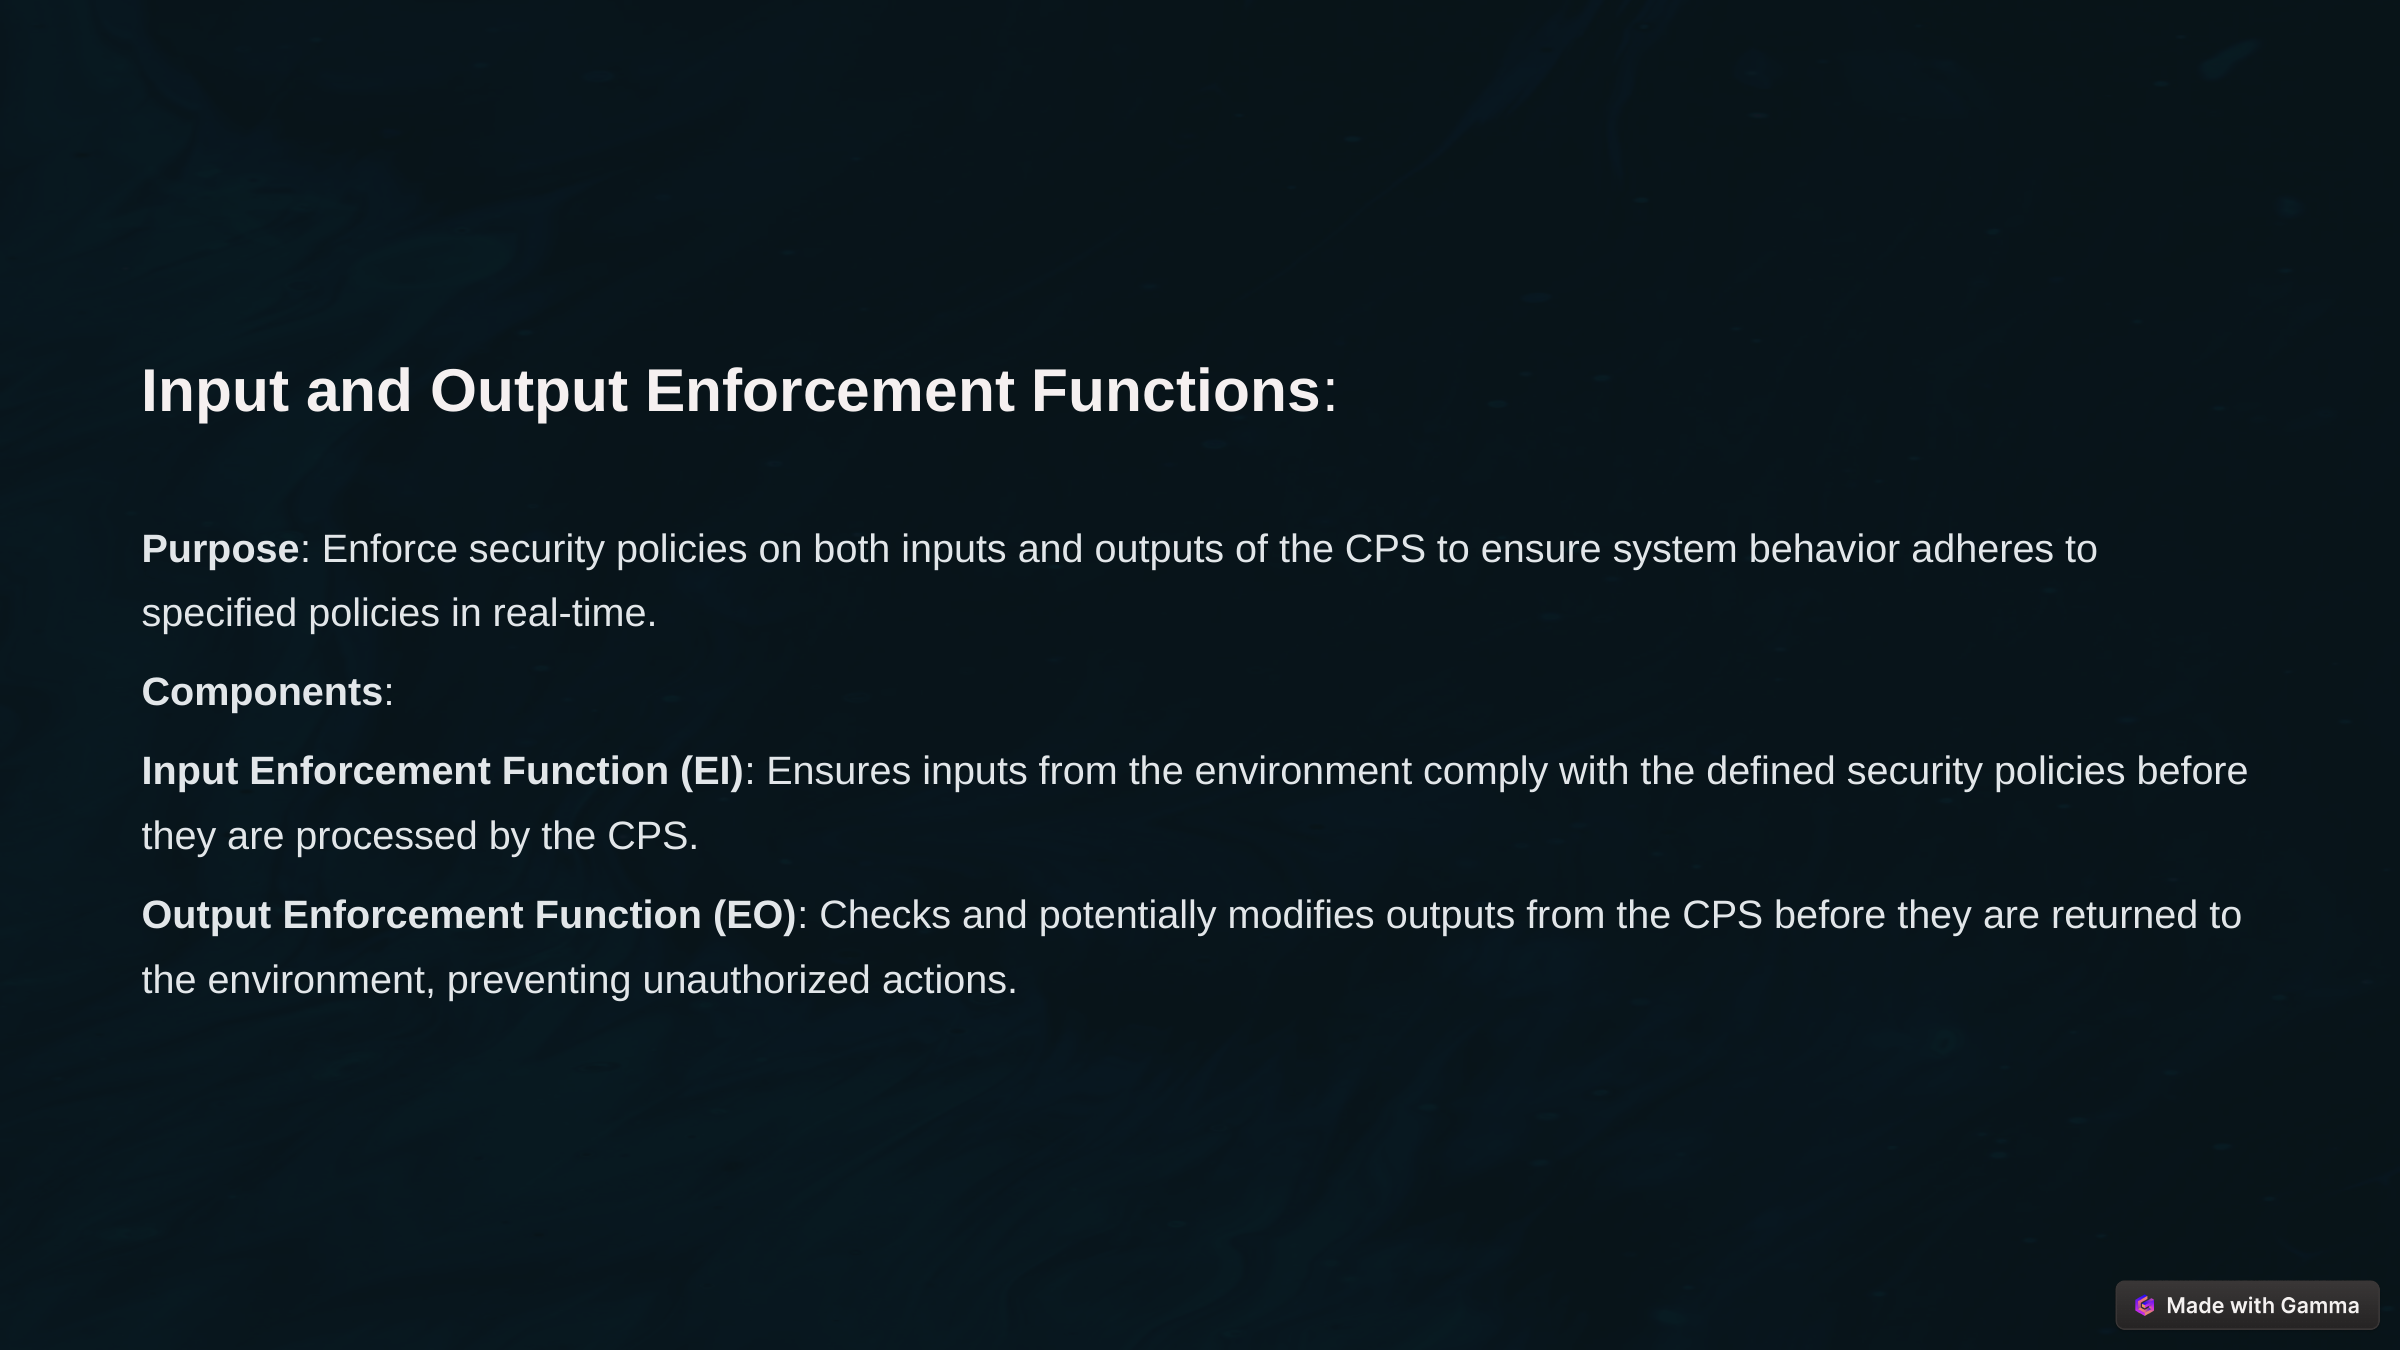

Input and Output Enforcement Functions:
Purpose: Enforce security policies on both inputs and outputs of the CPS to ensure system behavior adheres to specified policies in real-time.
Components:
Input Enforcement Function (EI): Ensures inputs from the environment comply with the defined security policies before they are processed by the CPS.
Output Enforcement Function (EO): Checks and potentially modifies outputs from the CPS before they are returned to the environment, preventing unauthorized actions.